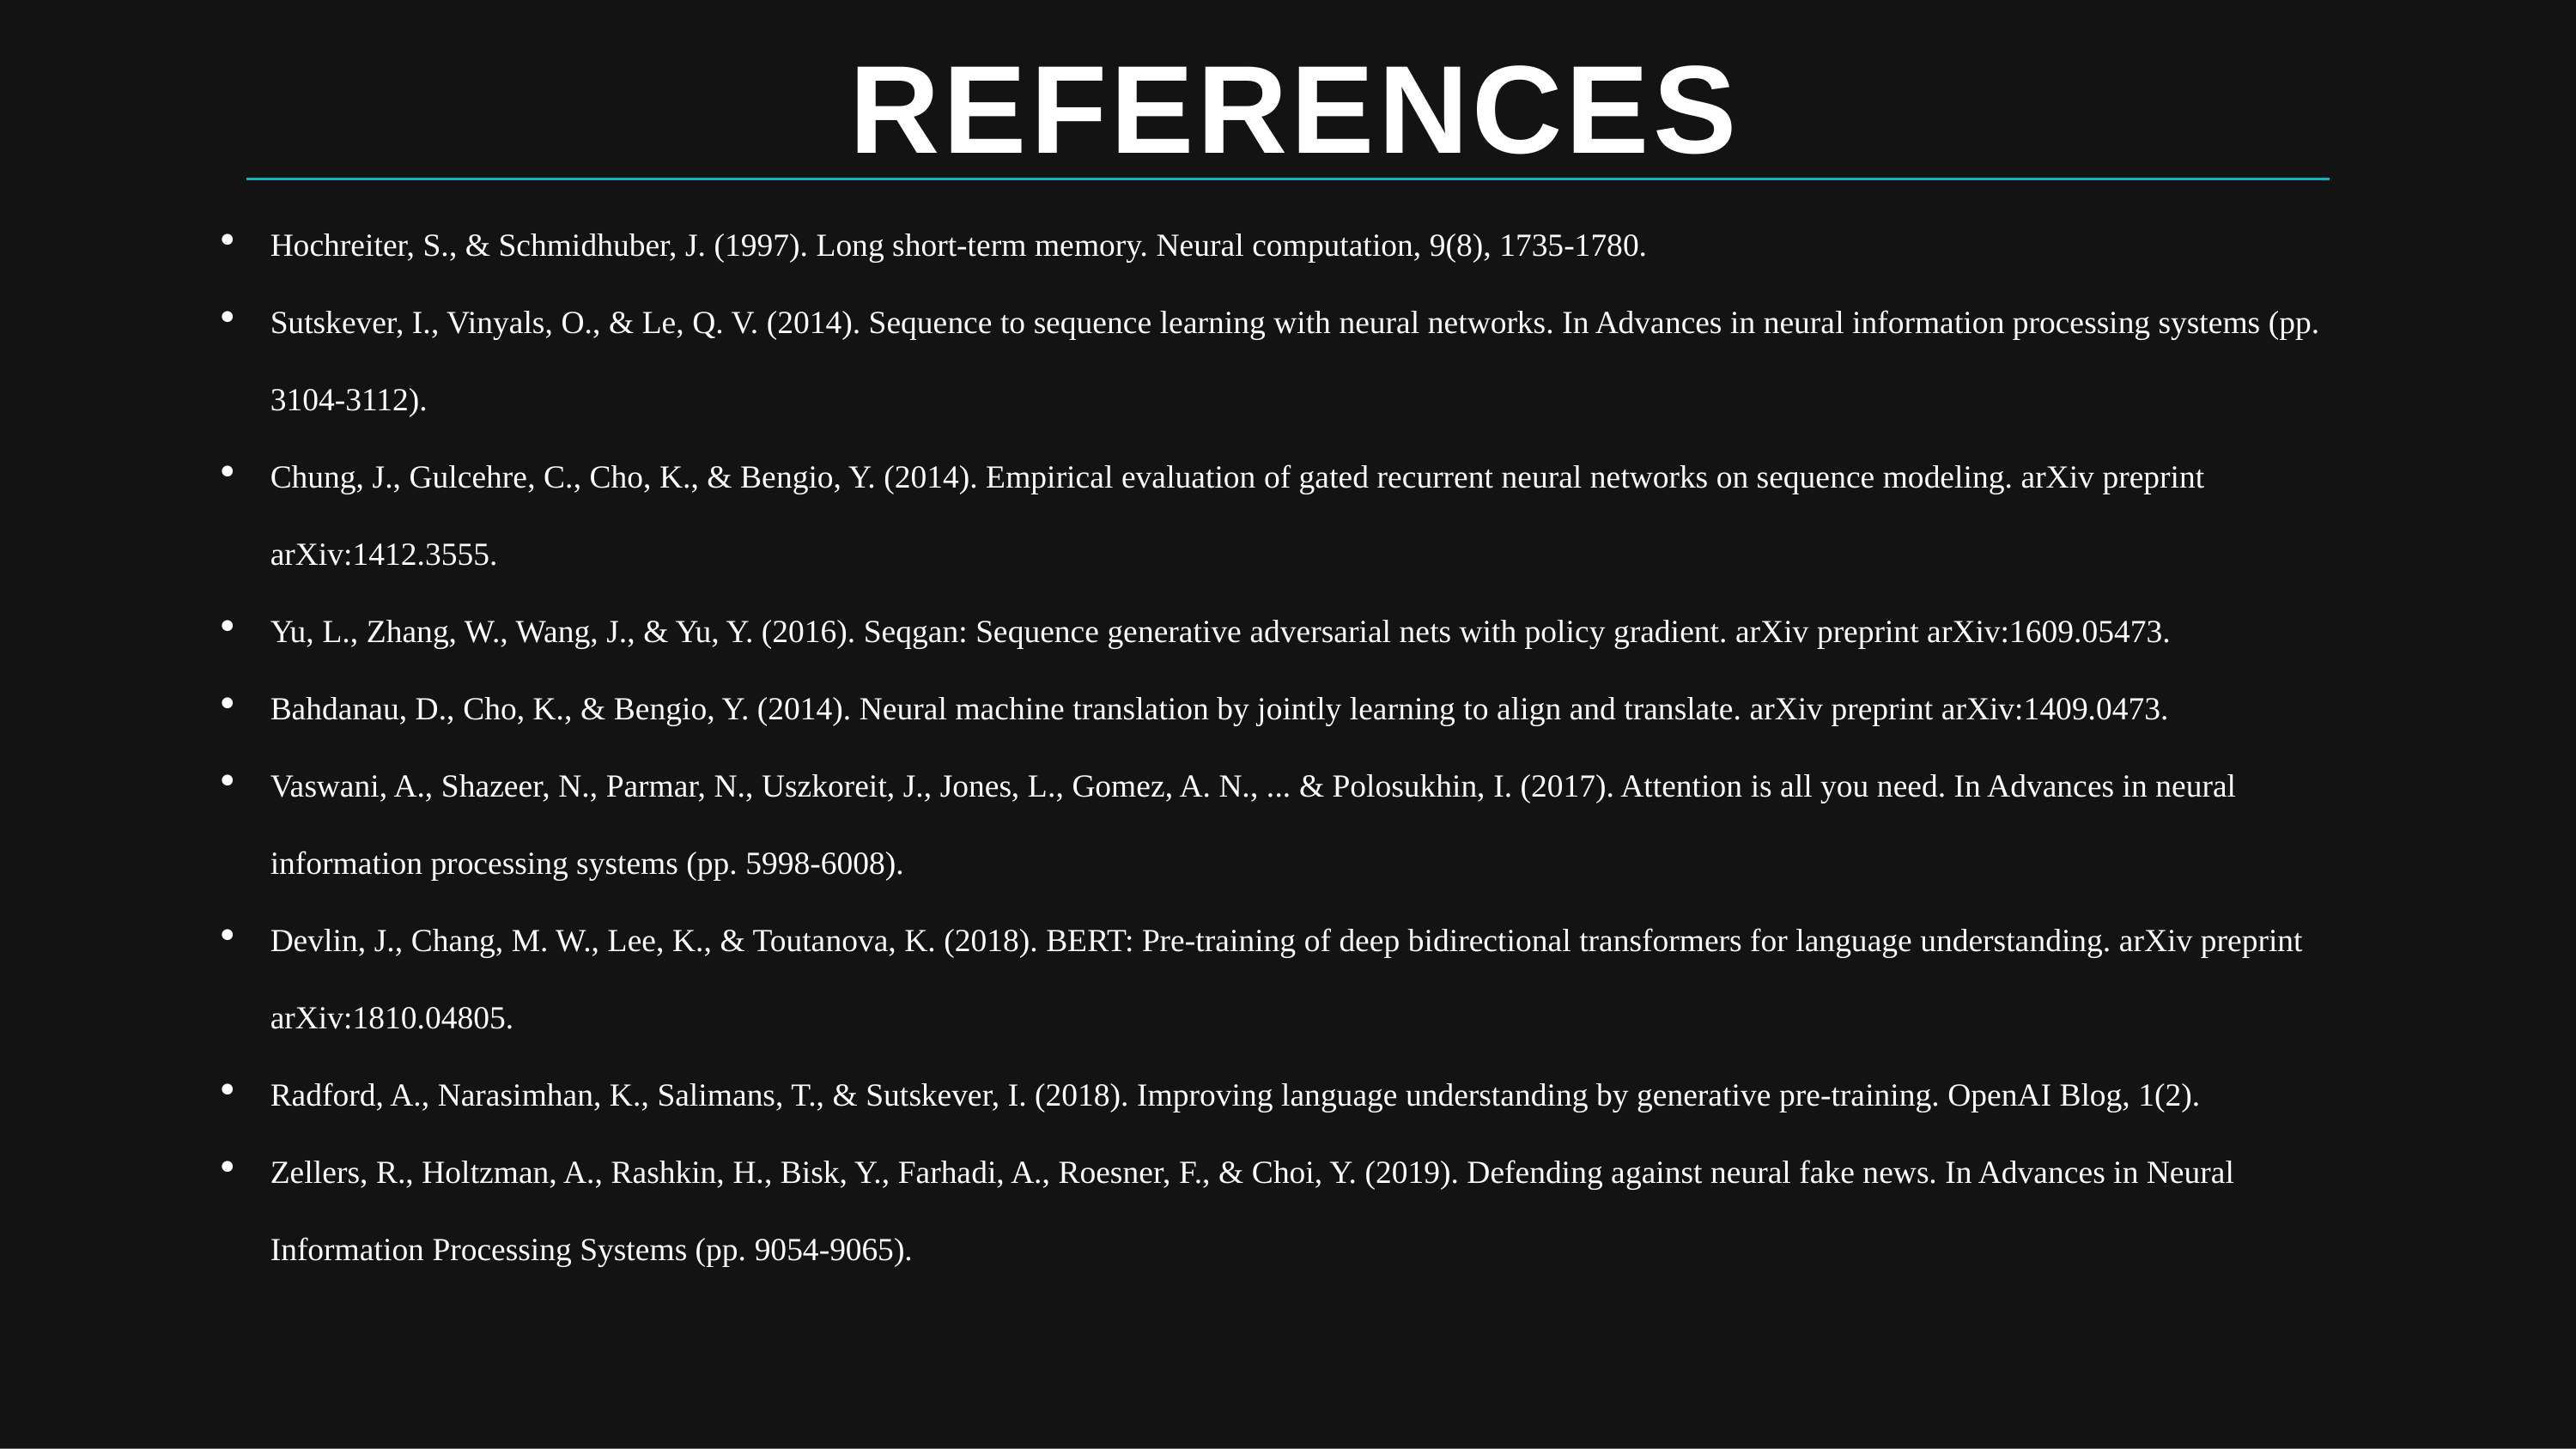

# REFERENCES
Hochreiter, S., & Schmidhuber, J. (1997). Long short-term memory. Neural computation, 9(8), 1735-1780.
Sutskever, I., Vinyals, O., & Le, Q. V. (2014). Sequence to sequence learning with neural networks. In Advances in neural information processing systems (pp. 3104-3112).
Chung, J., Gulcehre, C., Cho, K., & Bengio, Y. (2014). Empirical evaluation of gated recurrent neural networks on sequence modeling. arXiv preprint arXiv:1412.3555.
Yu, L., Zhang, W., Wang, J., & Yu, Y. (2016). Seqgan: Sequence generative adversarial nets with policy gradient. arXiv preprint arXiv:1609.05473.
Bahdanau, D., Cho, K., & Bengio, Y. (2014). Neural machine translation by jointly learning to align and translate. arXiv preprint arXiv:1409.0473.
Vaswani, A., Shazeer, N., Parmar, N., Uszkoreit, J., Jones, L., Gomez, A. N., ... & Polosukhin, I. (2017). Attention is all you need. In Advances in neural information processing systems (pp. 5998-6008).
Devlin, J., Chang, M. W., Lee, K., & Toutanova, K. (2018). BERT: Pre-training of deep bidirectional transformers for language understanding. arXiv preprint arXiv:1810.04805.
Radford, A., Narasimhan, K., Salimans, T., & Sutskever, I. (2018). Improving language understanding by generative pre-training. OpenAI Blog, 1(2).
Zellers, R., Holtzman, A., Rashkin, H., Bisk, Y., Farhadi, A., Roesner, F., & Choi, Y. (2019). Defending against neural fake news. In Advances in Neural Information Processing Systems (pp. 9054-9065).